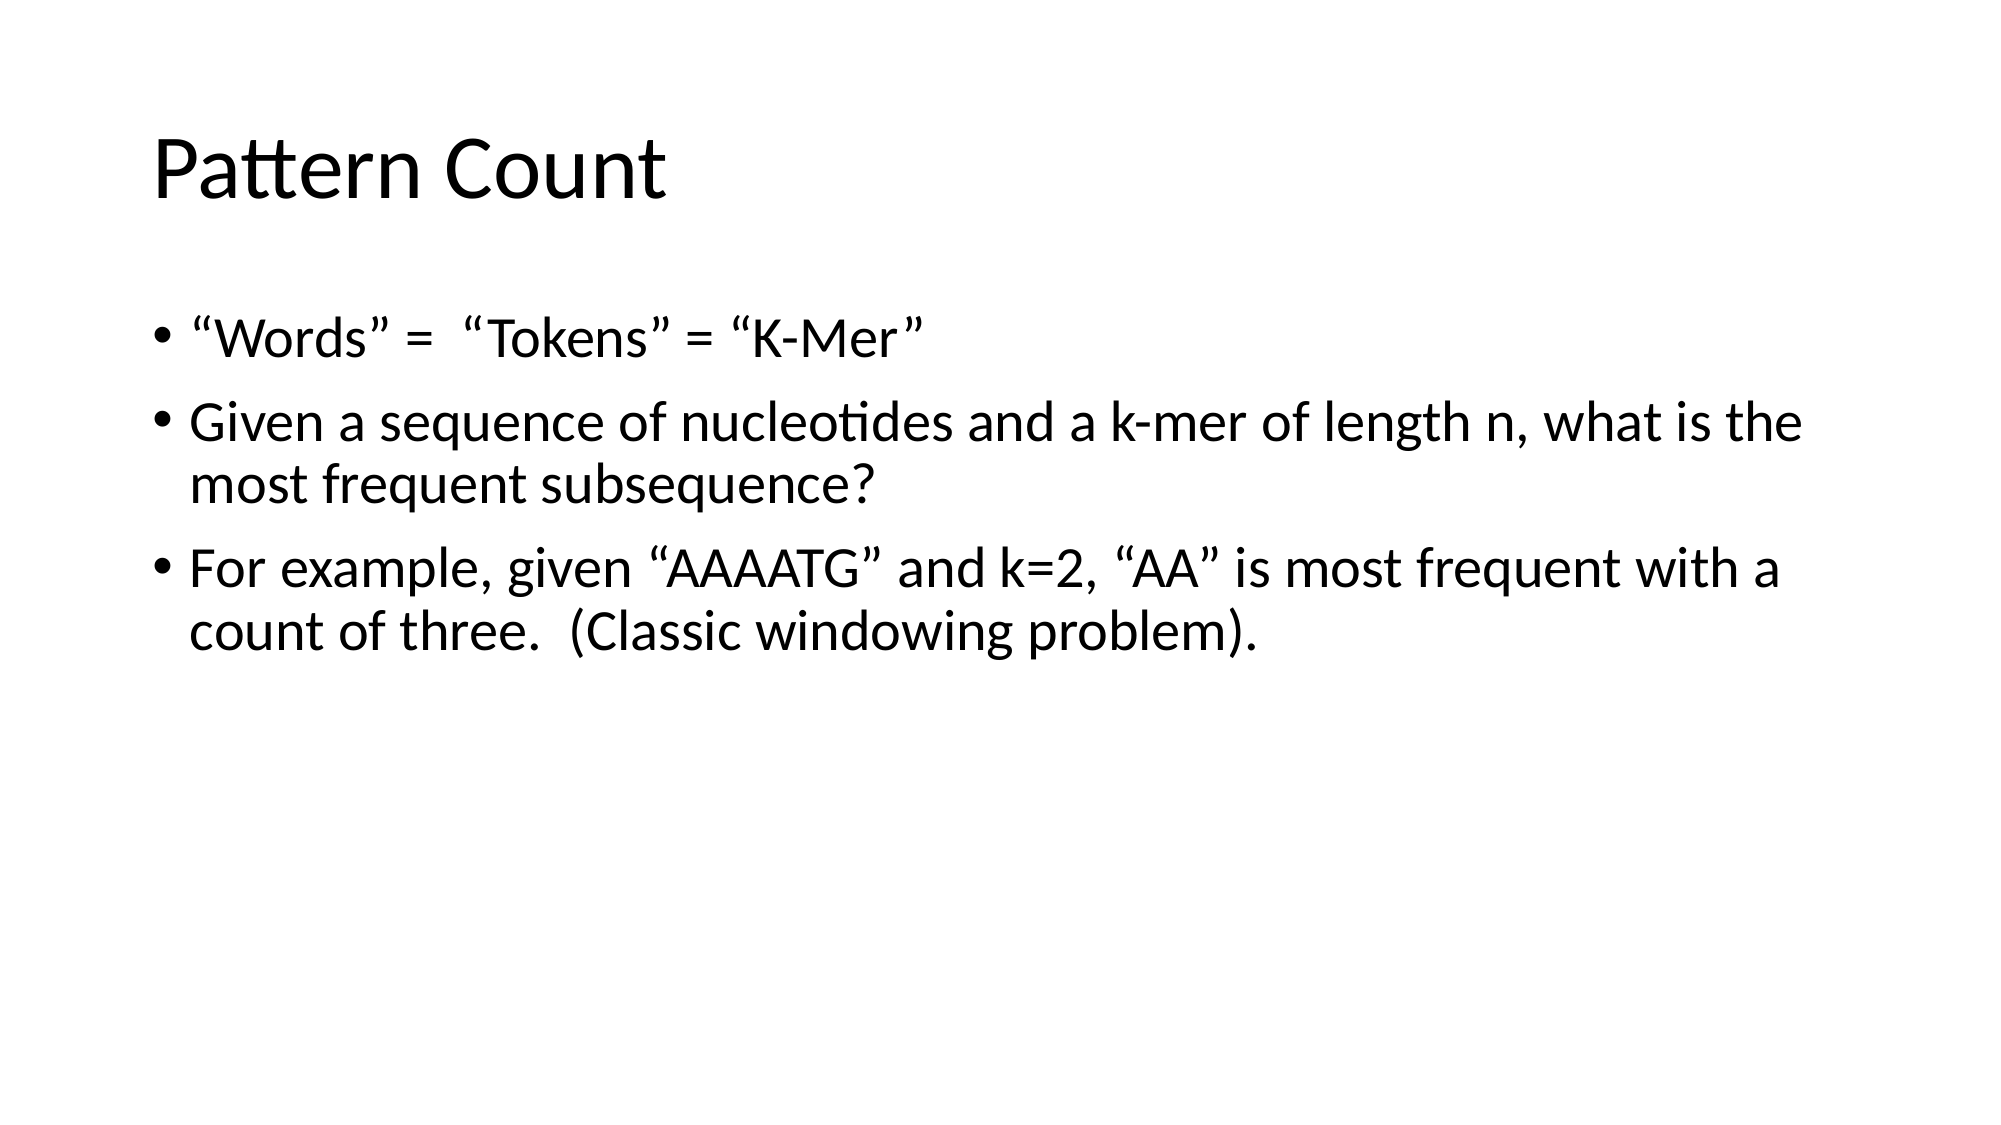

# Pattern Count
“Words” =  “Tokens” = “K-Mer”
Given a sequence of nucleotides and a k-mer of length n, what is the most frequent subsequence?
For example, given “AAAATG” and k=2, “AA” is most frequent with a count of three.  (Classic windowing problem).